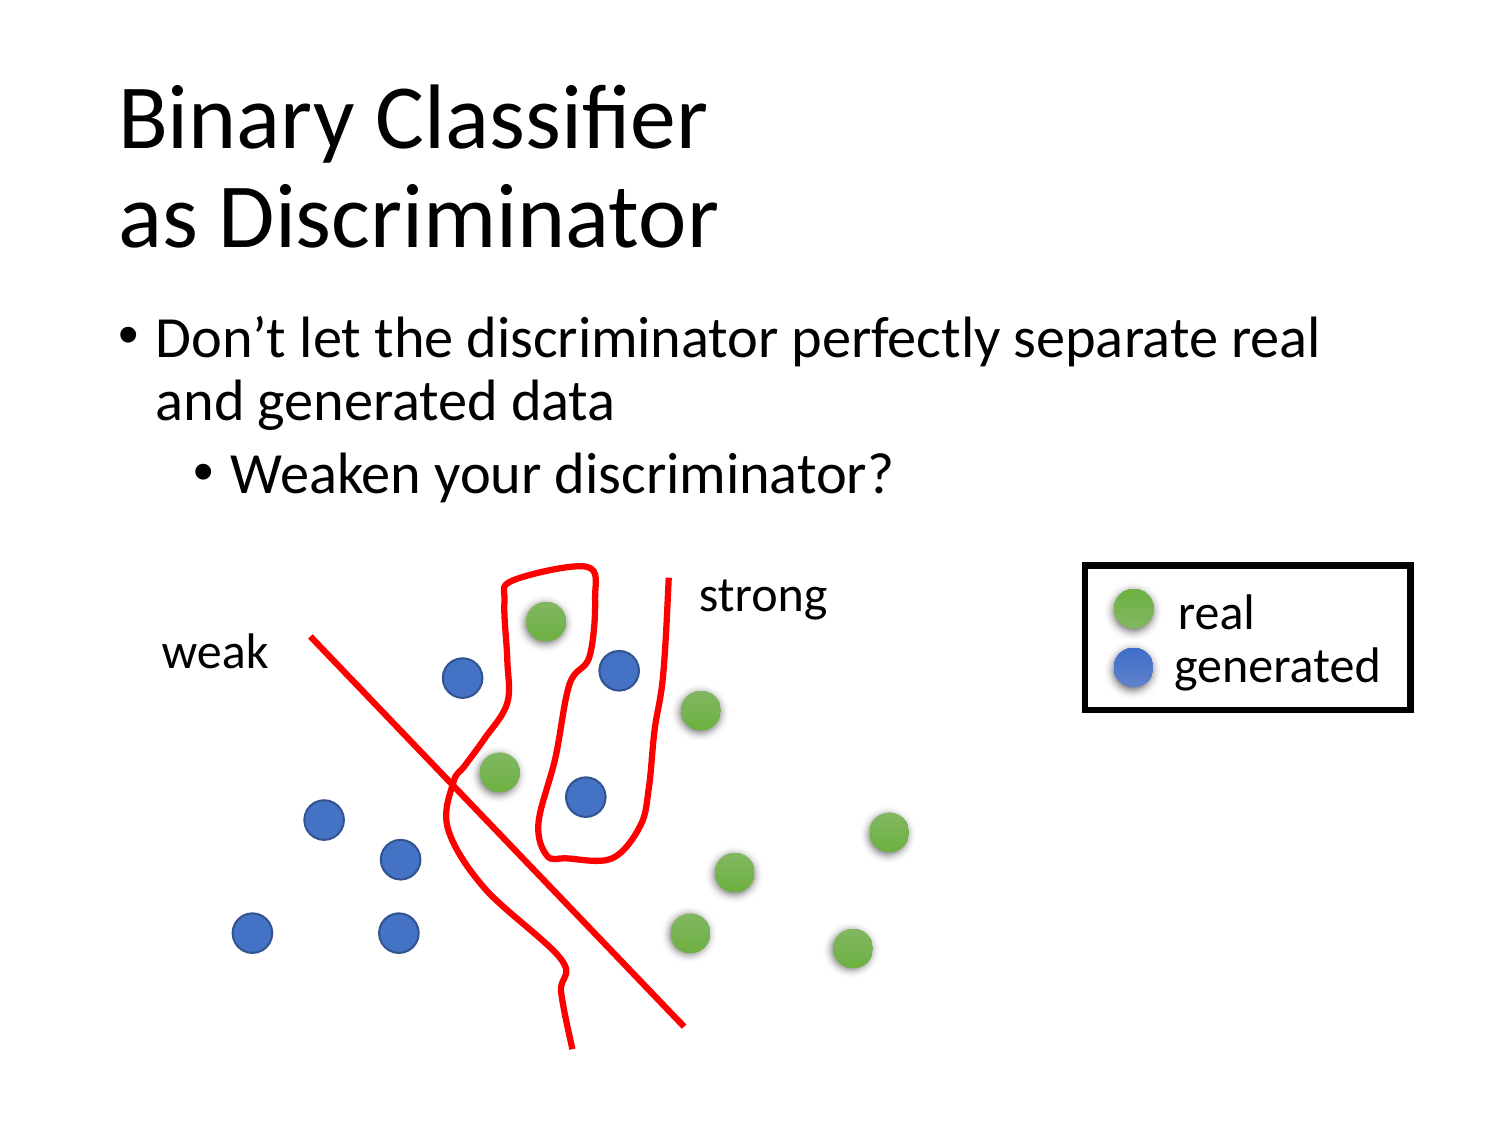

# Binary Classifier as Discriminator
Don’t let the discriminator perfectly separate real and generated data
Weaken your discriminator?

strong

real

generated

weak